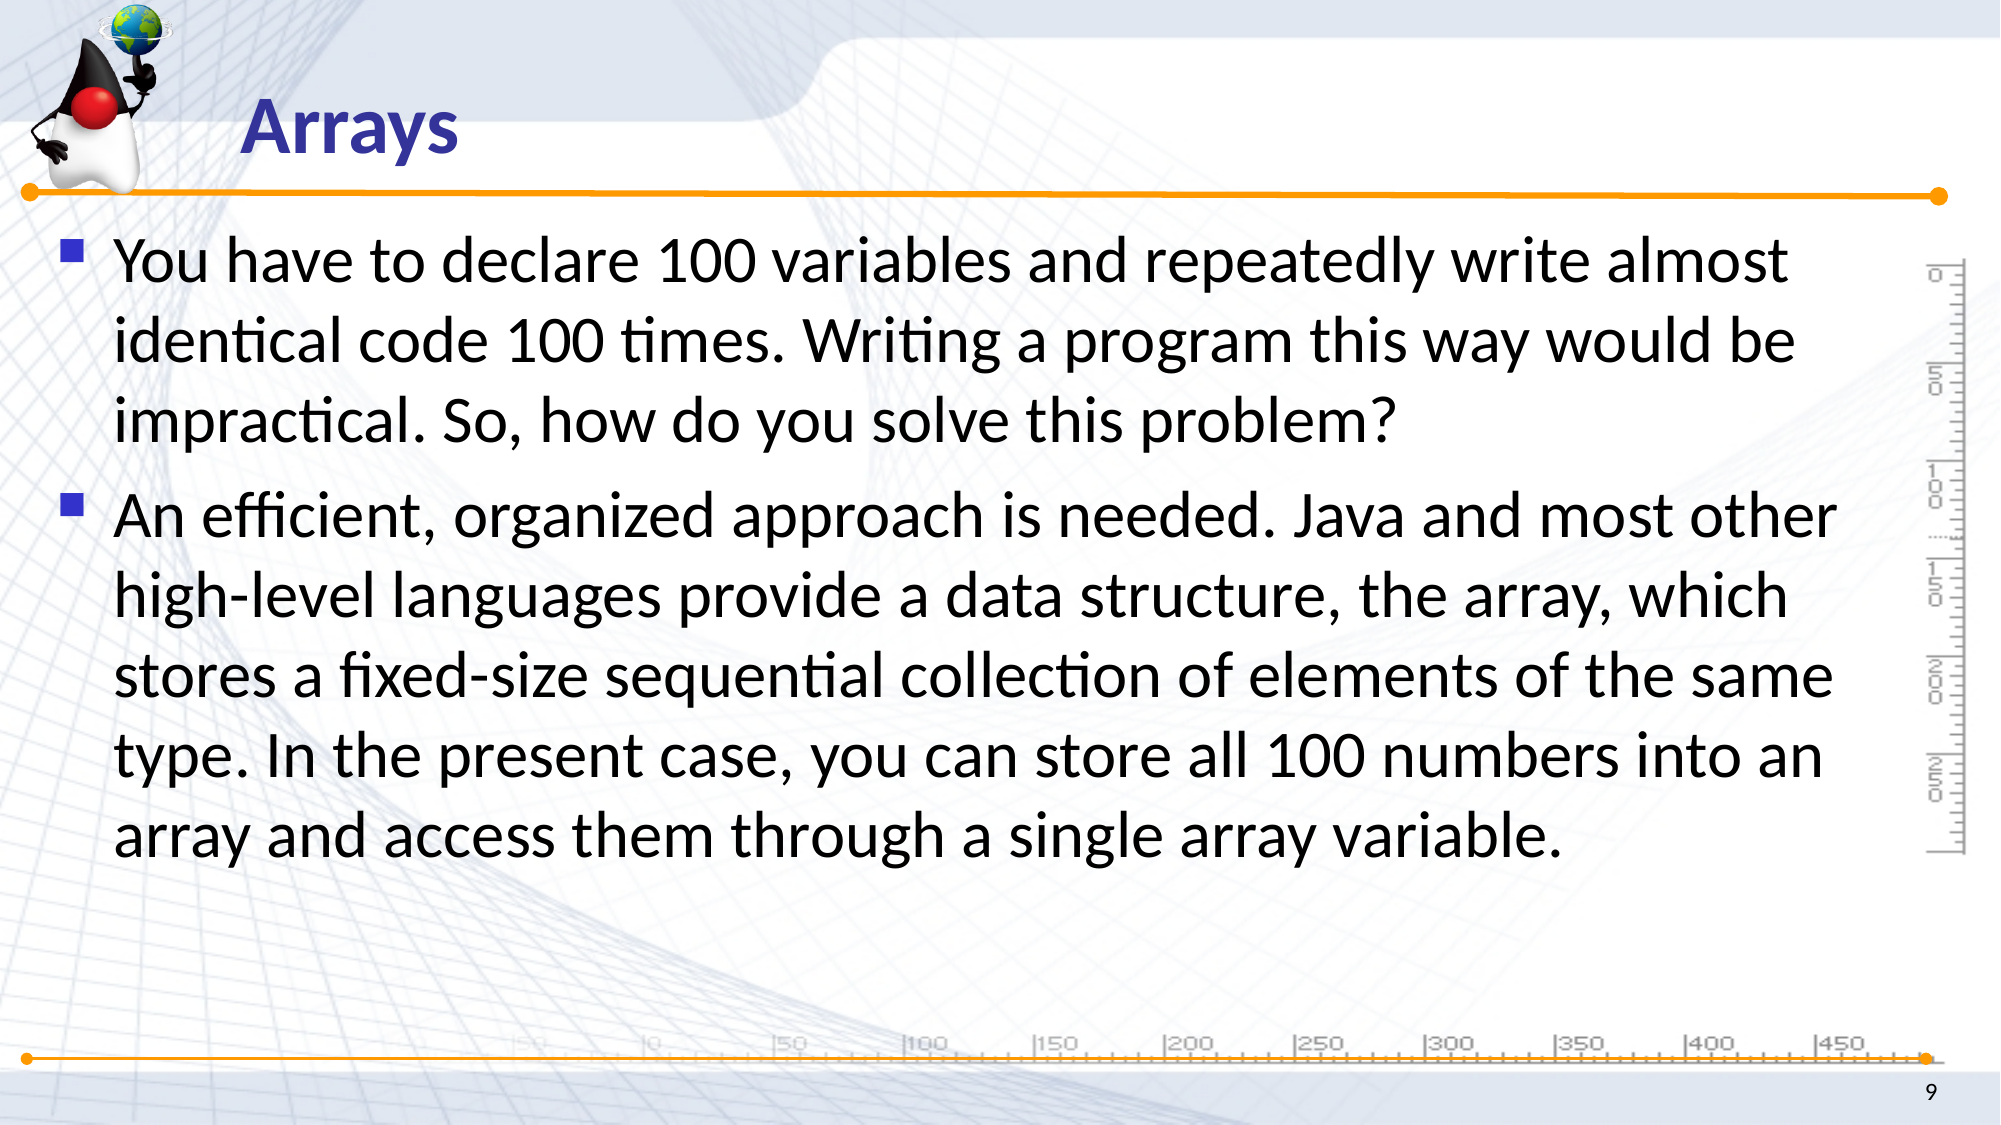

Arrays
You have to declare 100 variables and repeatedly write almost identical code 100 times. Writing a program this way would be impractical. So, how do you solve this problem?
An efficient, organized approach is needed. Java and most other high-level languages provide a data structure, the array, which stores a fixed-size sequential collection of elements of the same type. In the present case, you can store all 100 numbers into an array and access them through a single array variable.
9